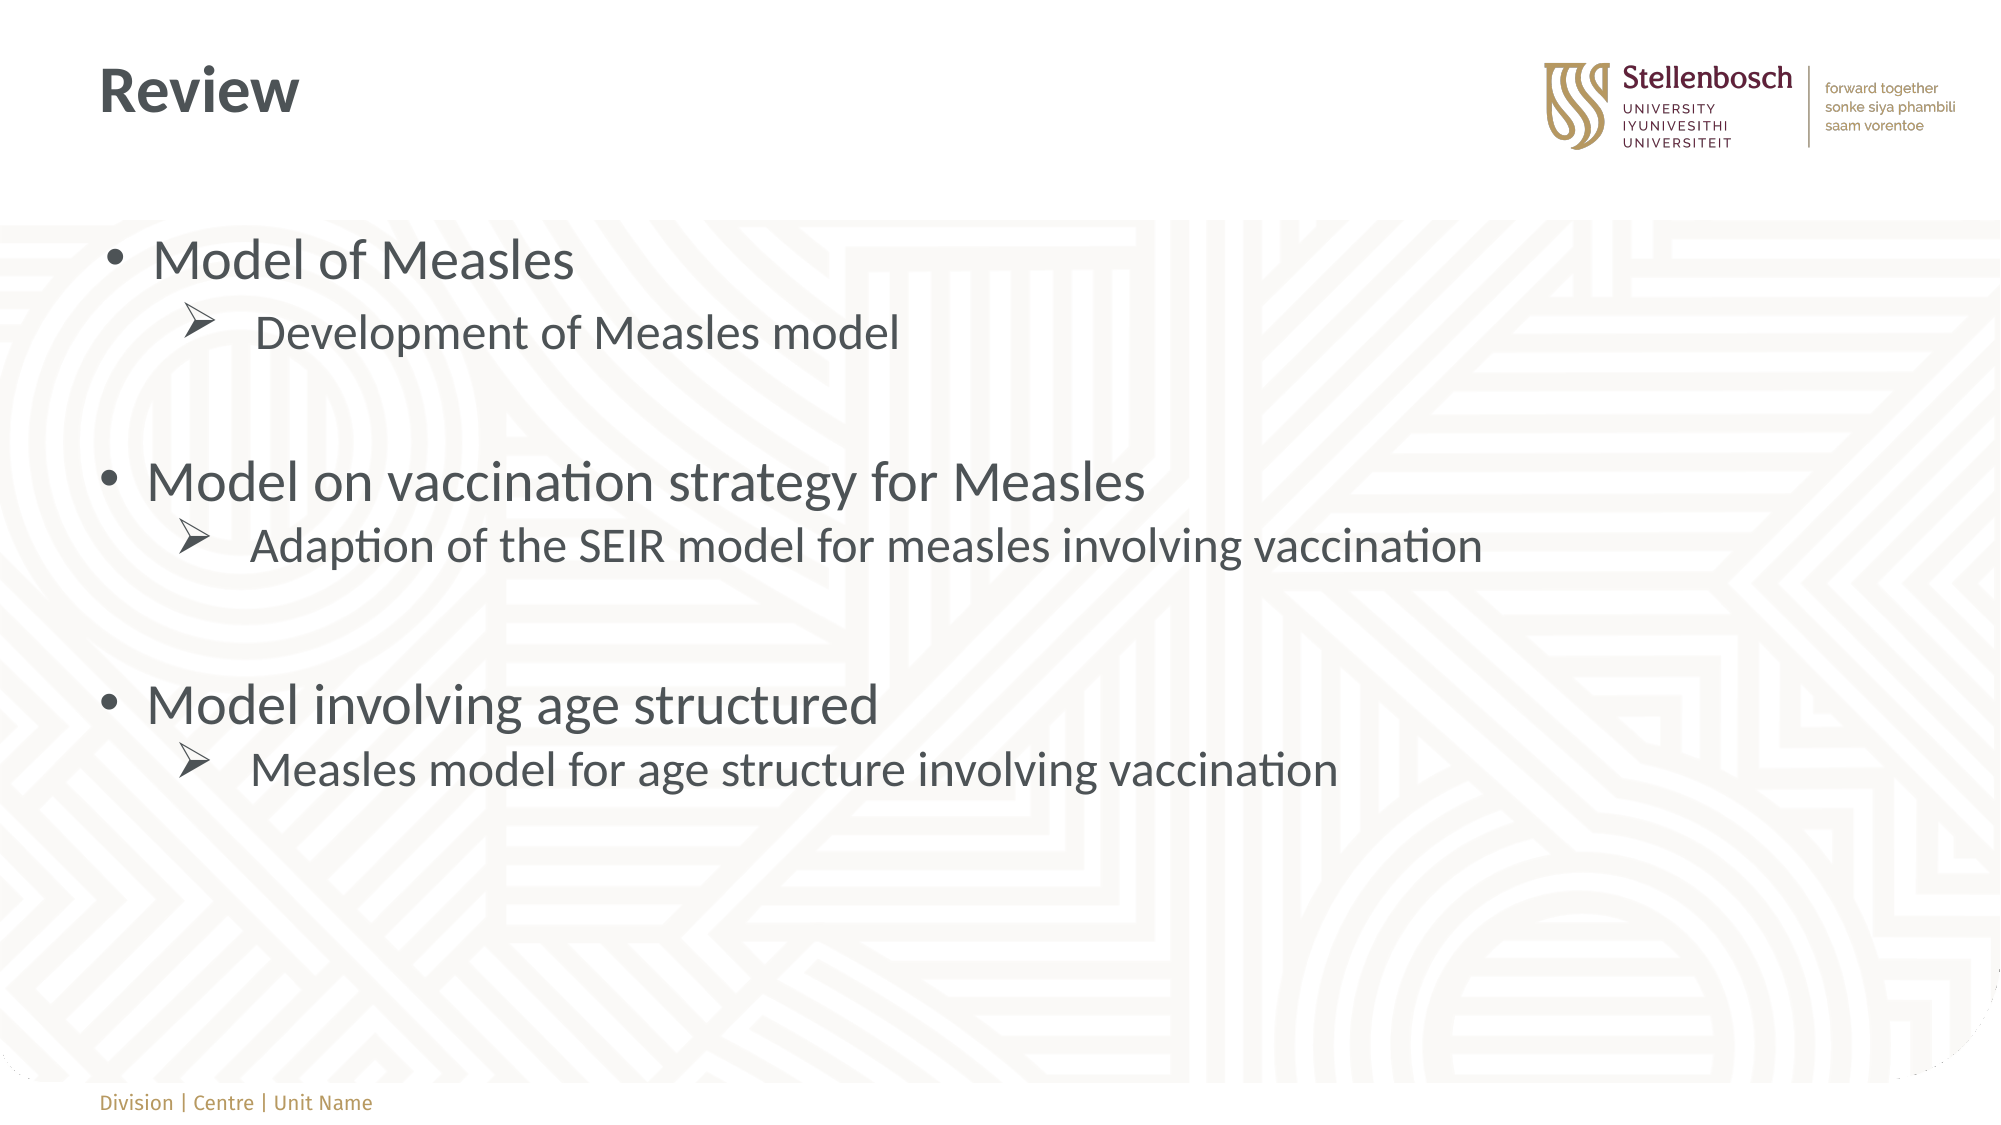

# Review
Model of Measles
Development of Measles model

Model on vaccination strategy for Measles
Adaption of the SEIR model for measles involving vaccination
Model involving age structured
Measles model for age structure involving vaccination